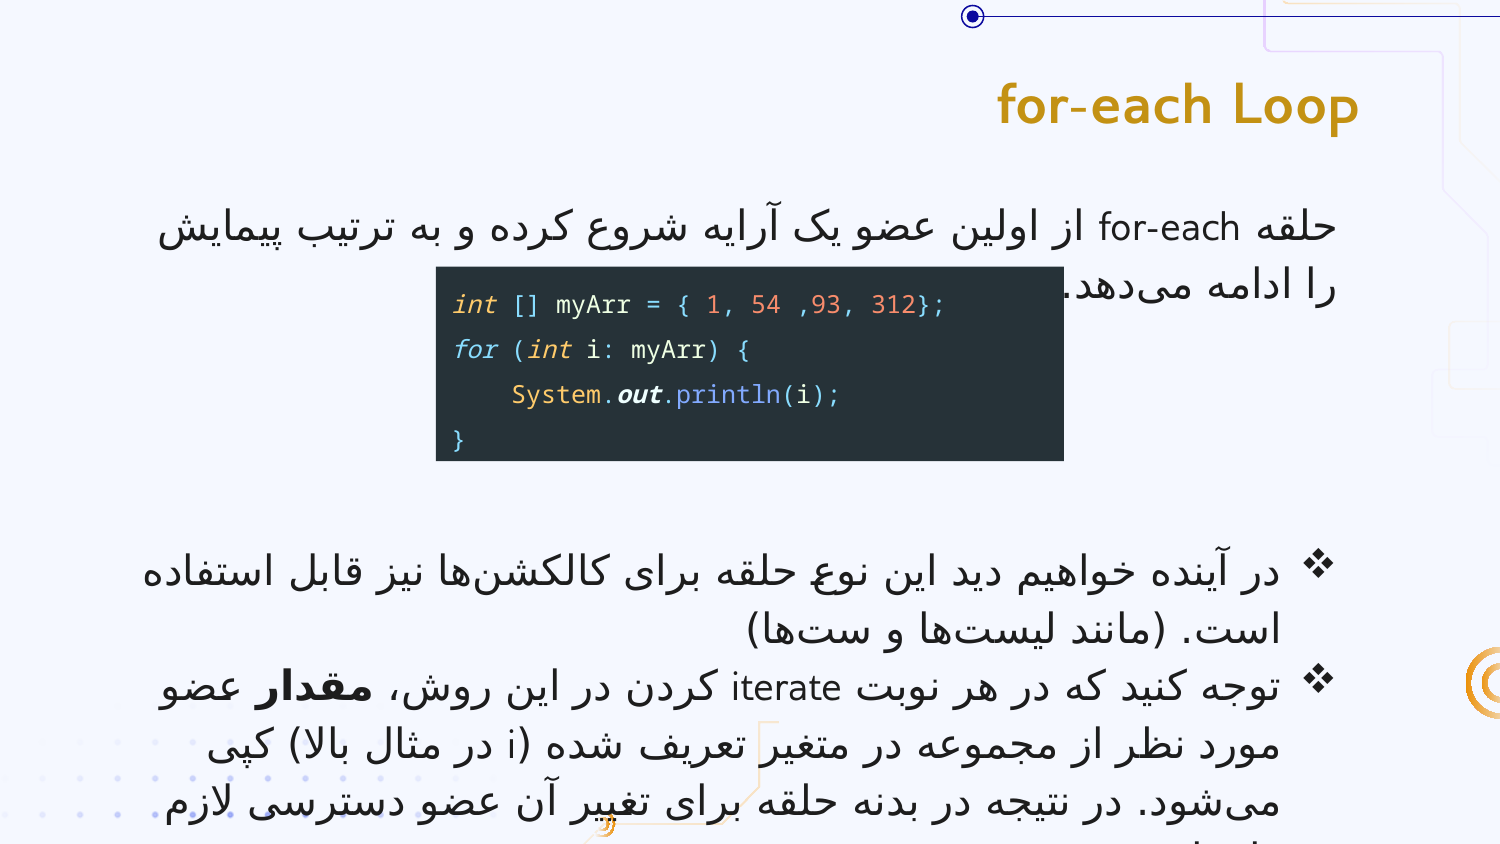

# for-each Loop
حلقه for-each از اولین عضو یک آرایه شروع کرده و به ترتیب پیمایش را ادامه می‌دهد.

در آینده خواهیم دید این نوع حلقه برای کالکشن‌ها نیز قابل استفاده است. (مانند لیست‌ها و ست‌ها)
توجه کنید که در هر نوبت iterate کردن در این روش، مقدار عضو مورد نظر از مجموعه در متغیر تعریف شده (i در مثال بالا) کپی می‌شود. در نتیجه در بدنه حلقه برای تغییر آن عضو دسترسی لازم را نداریم.
int [] myArr = { 1, 54 ,93, 312};
for (int i: myArr) {
    System.out.println(i);
}